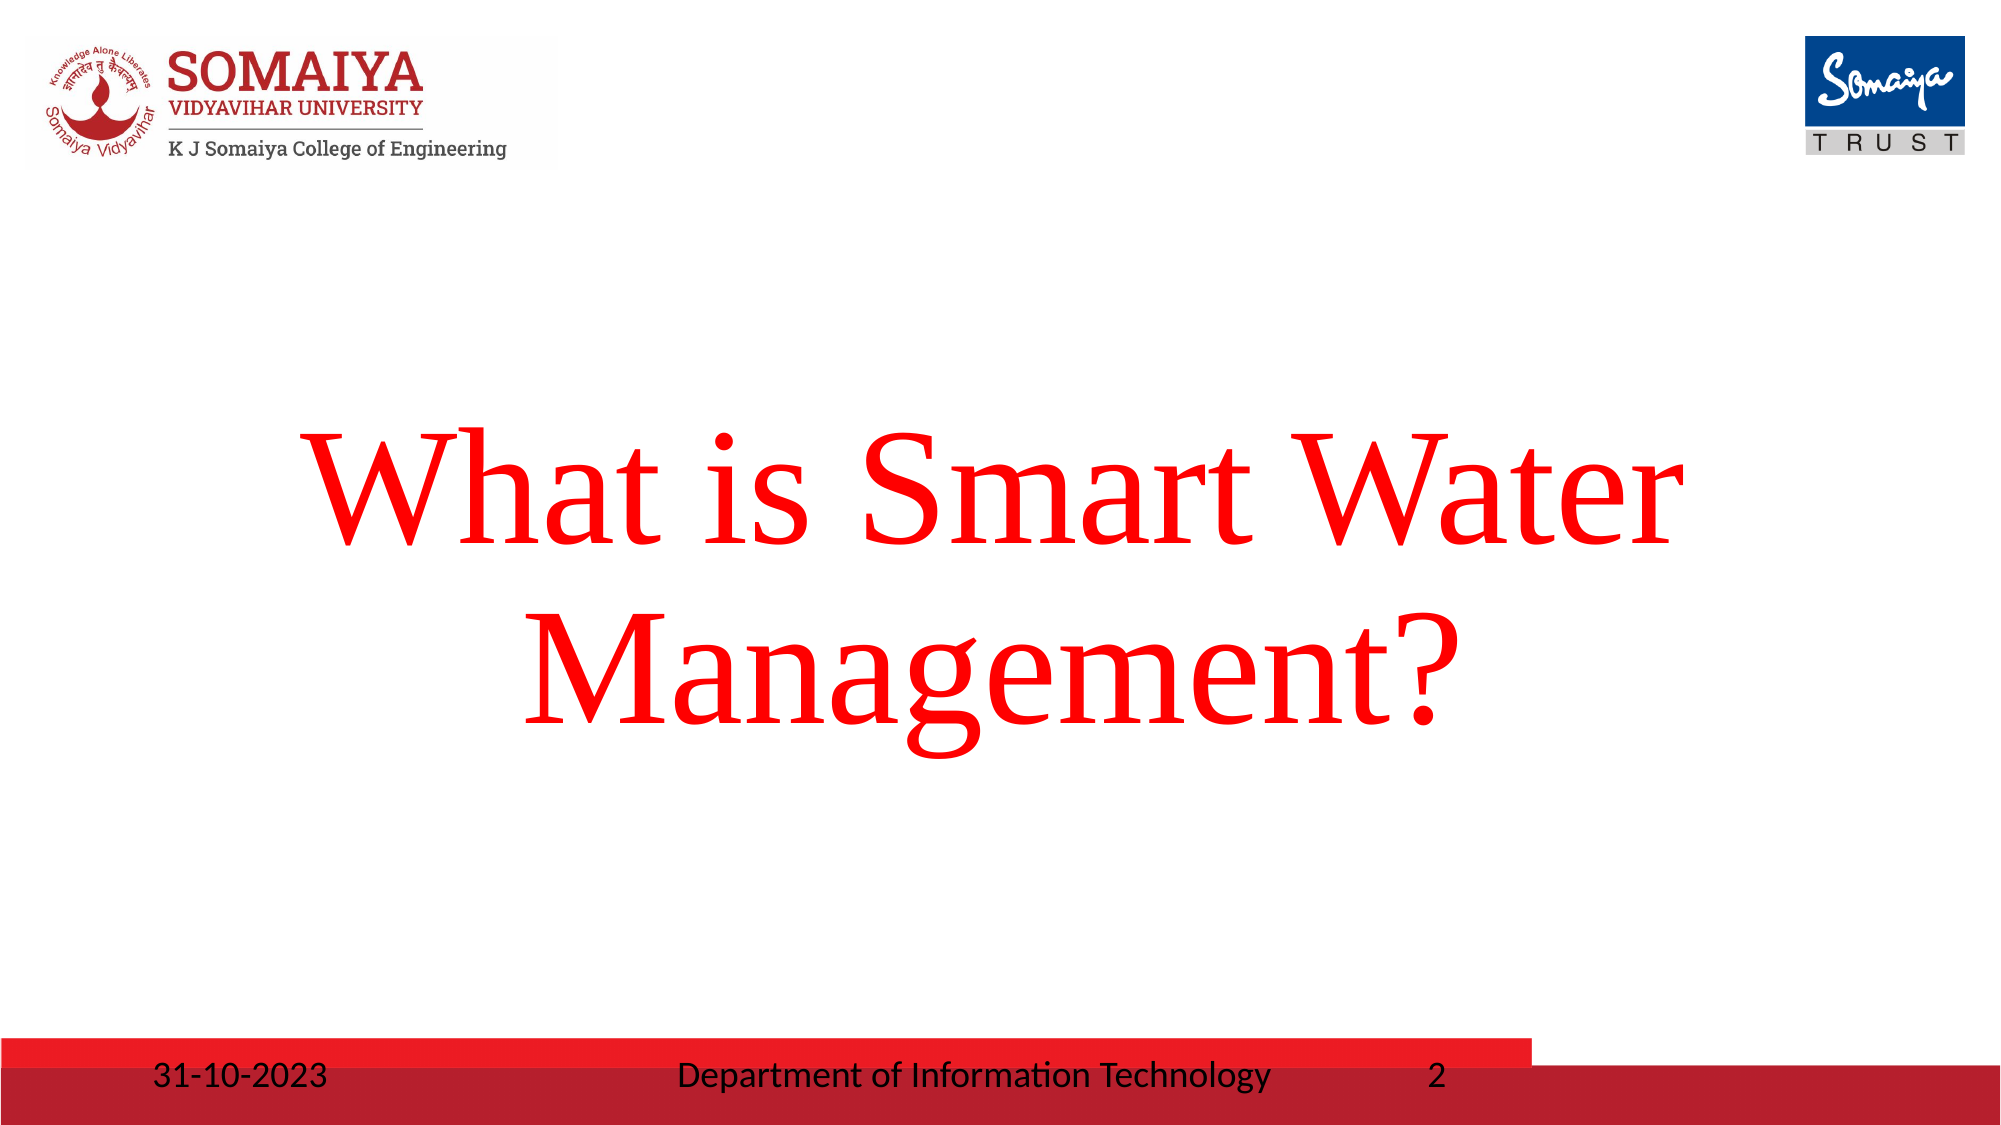

What is Smart Water Management?
31-10-2023
Department of Information Technology
2